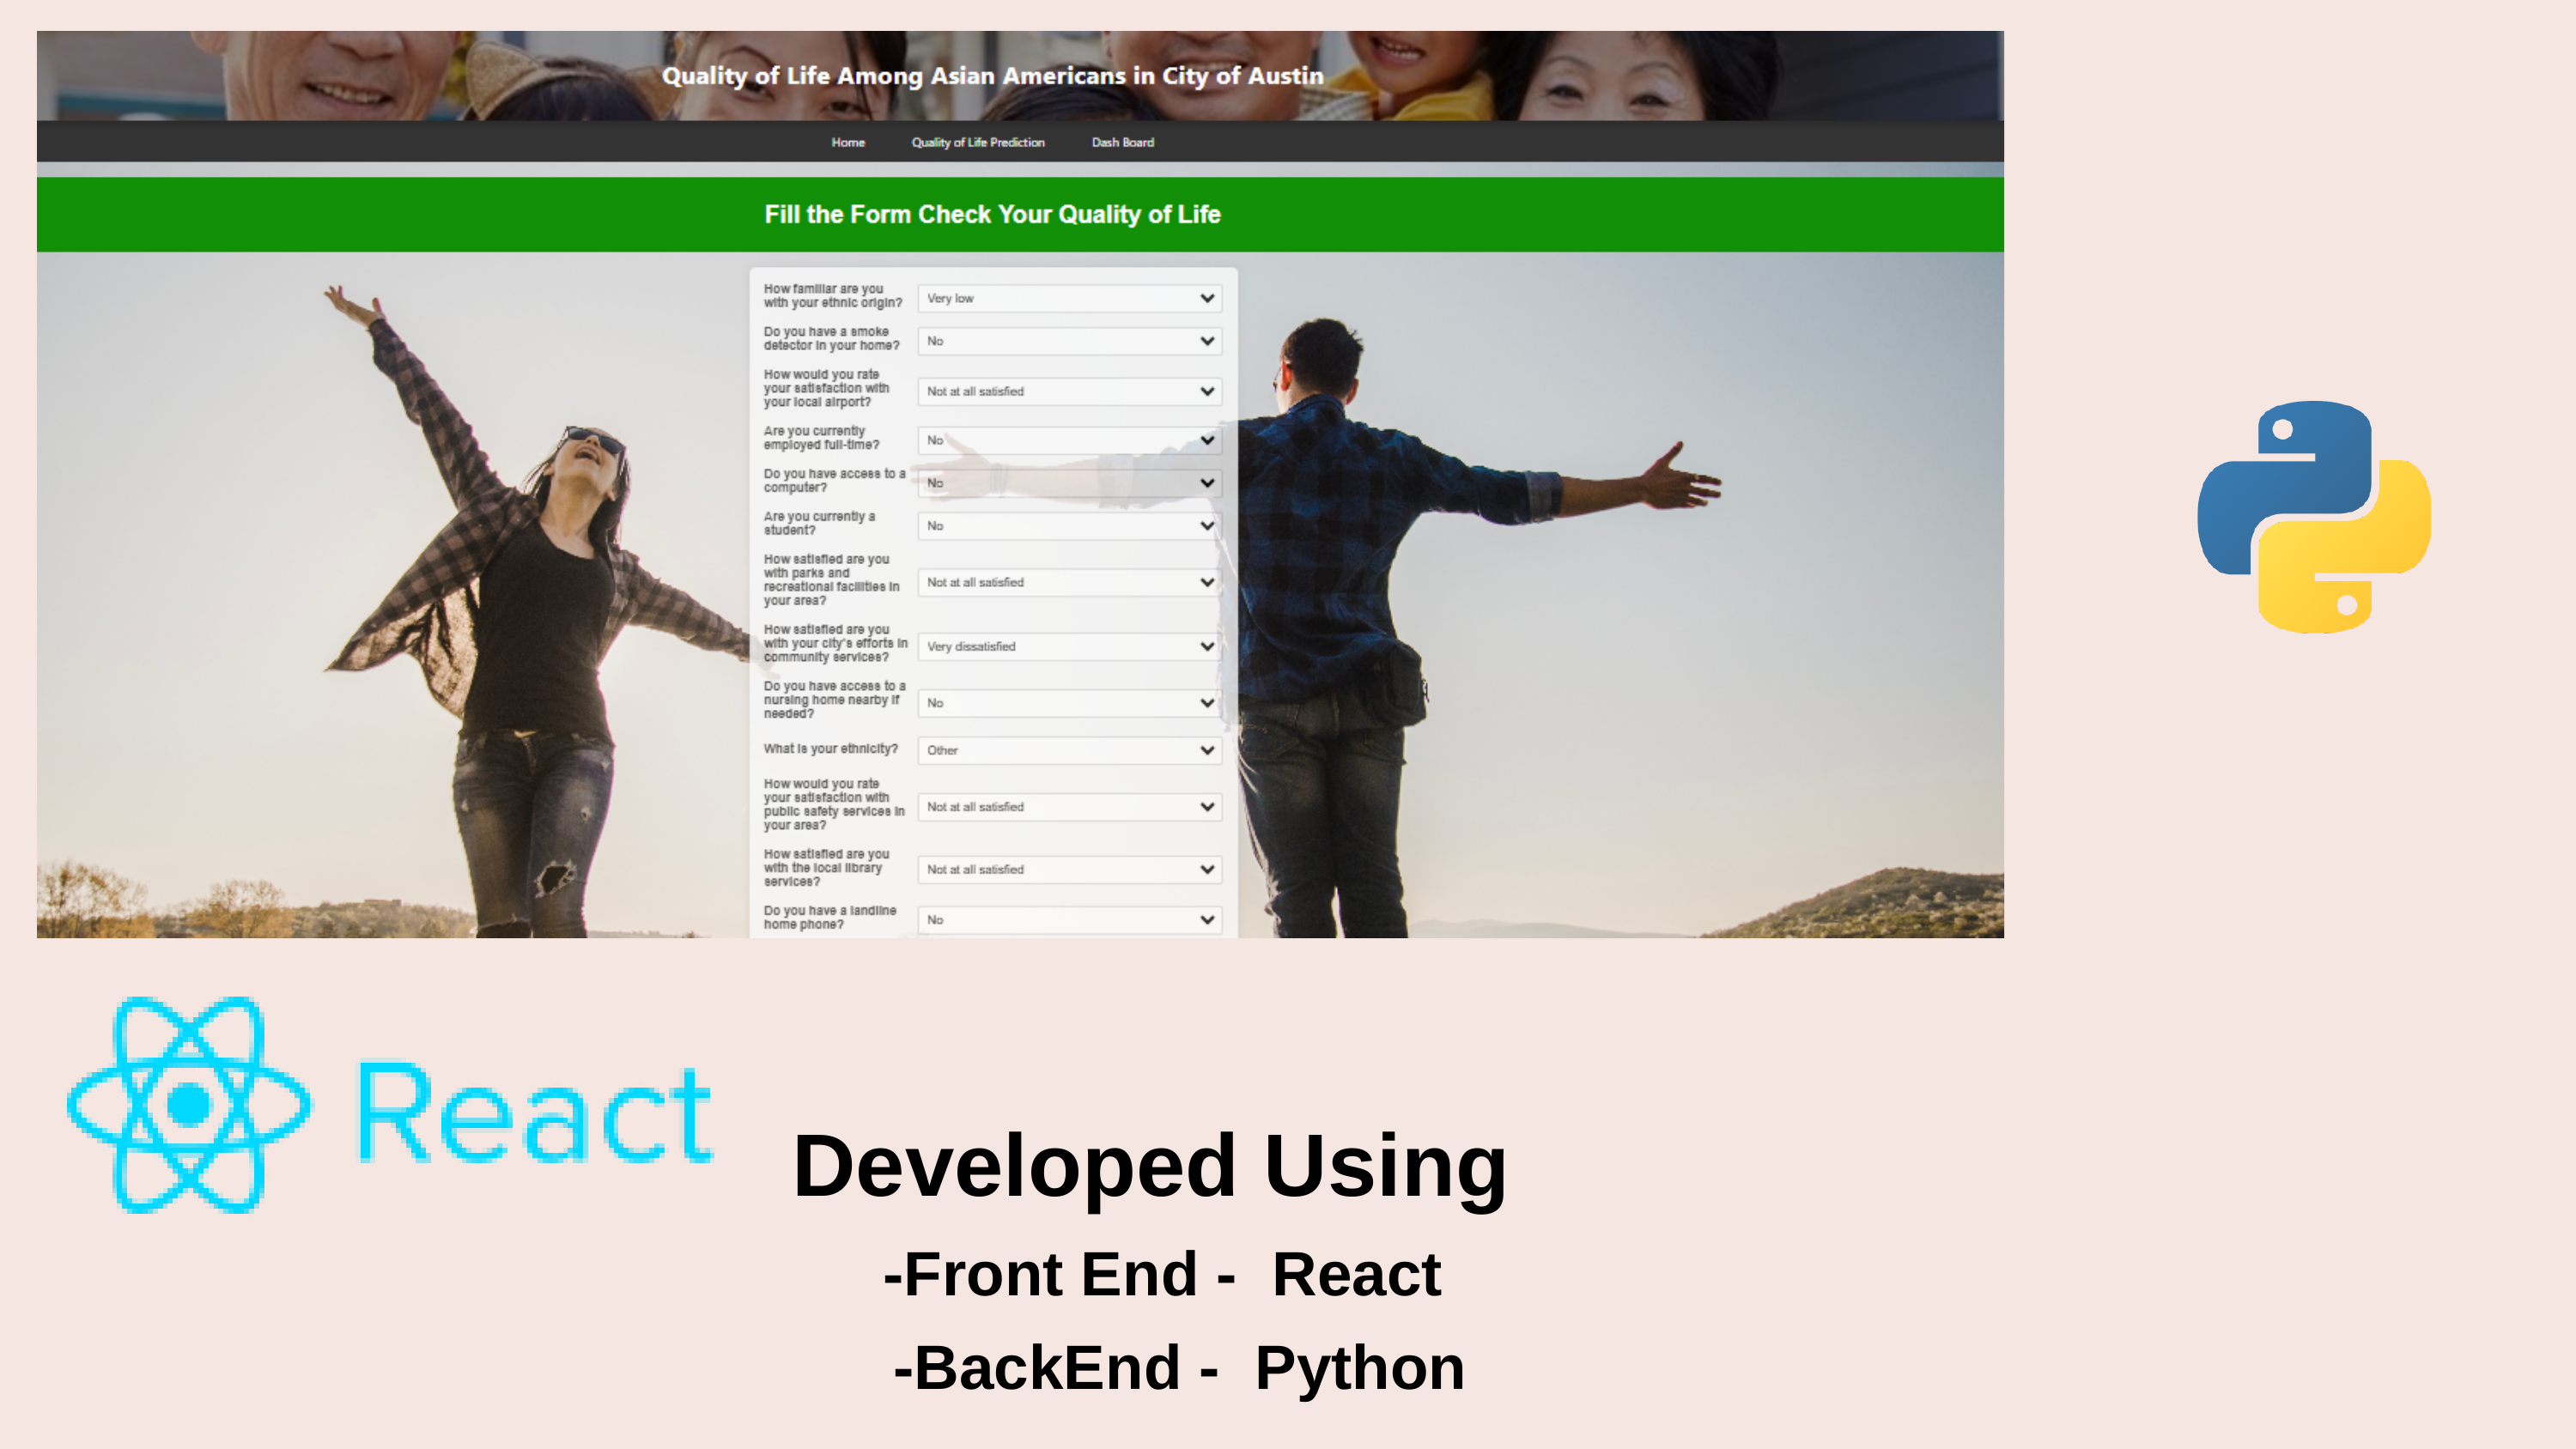

Developed Using
-Front End -  React
  -BackEnd -  Python